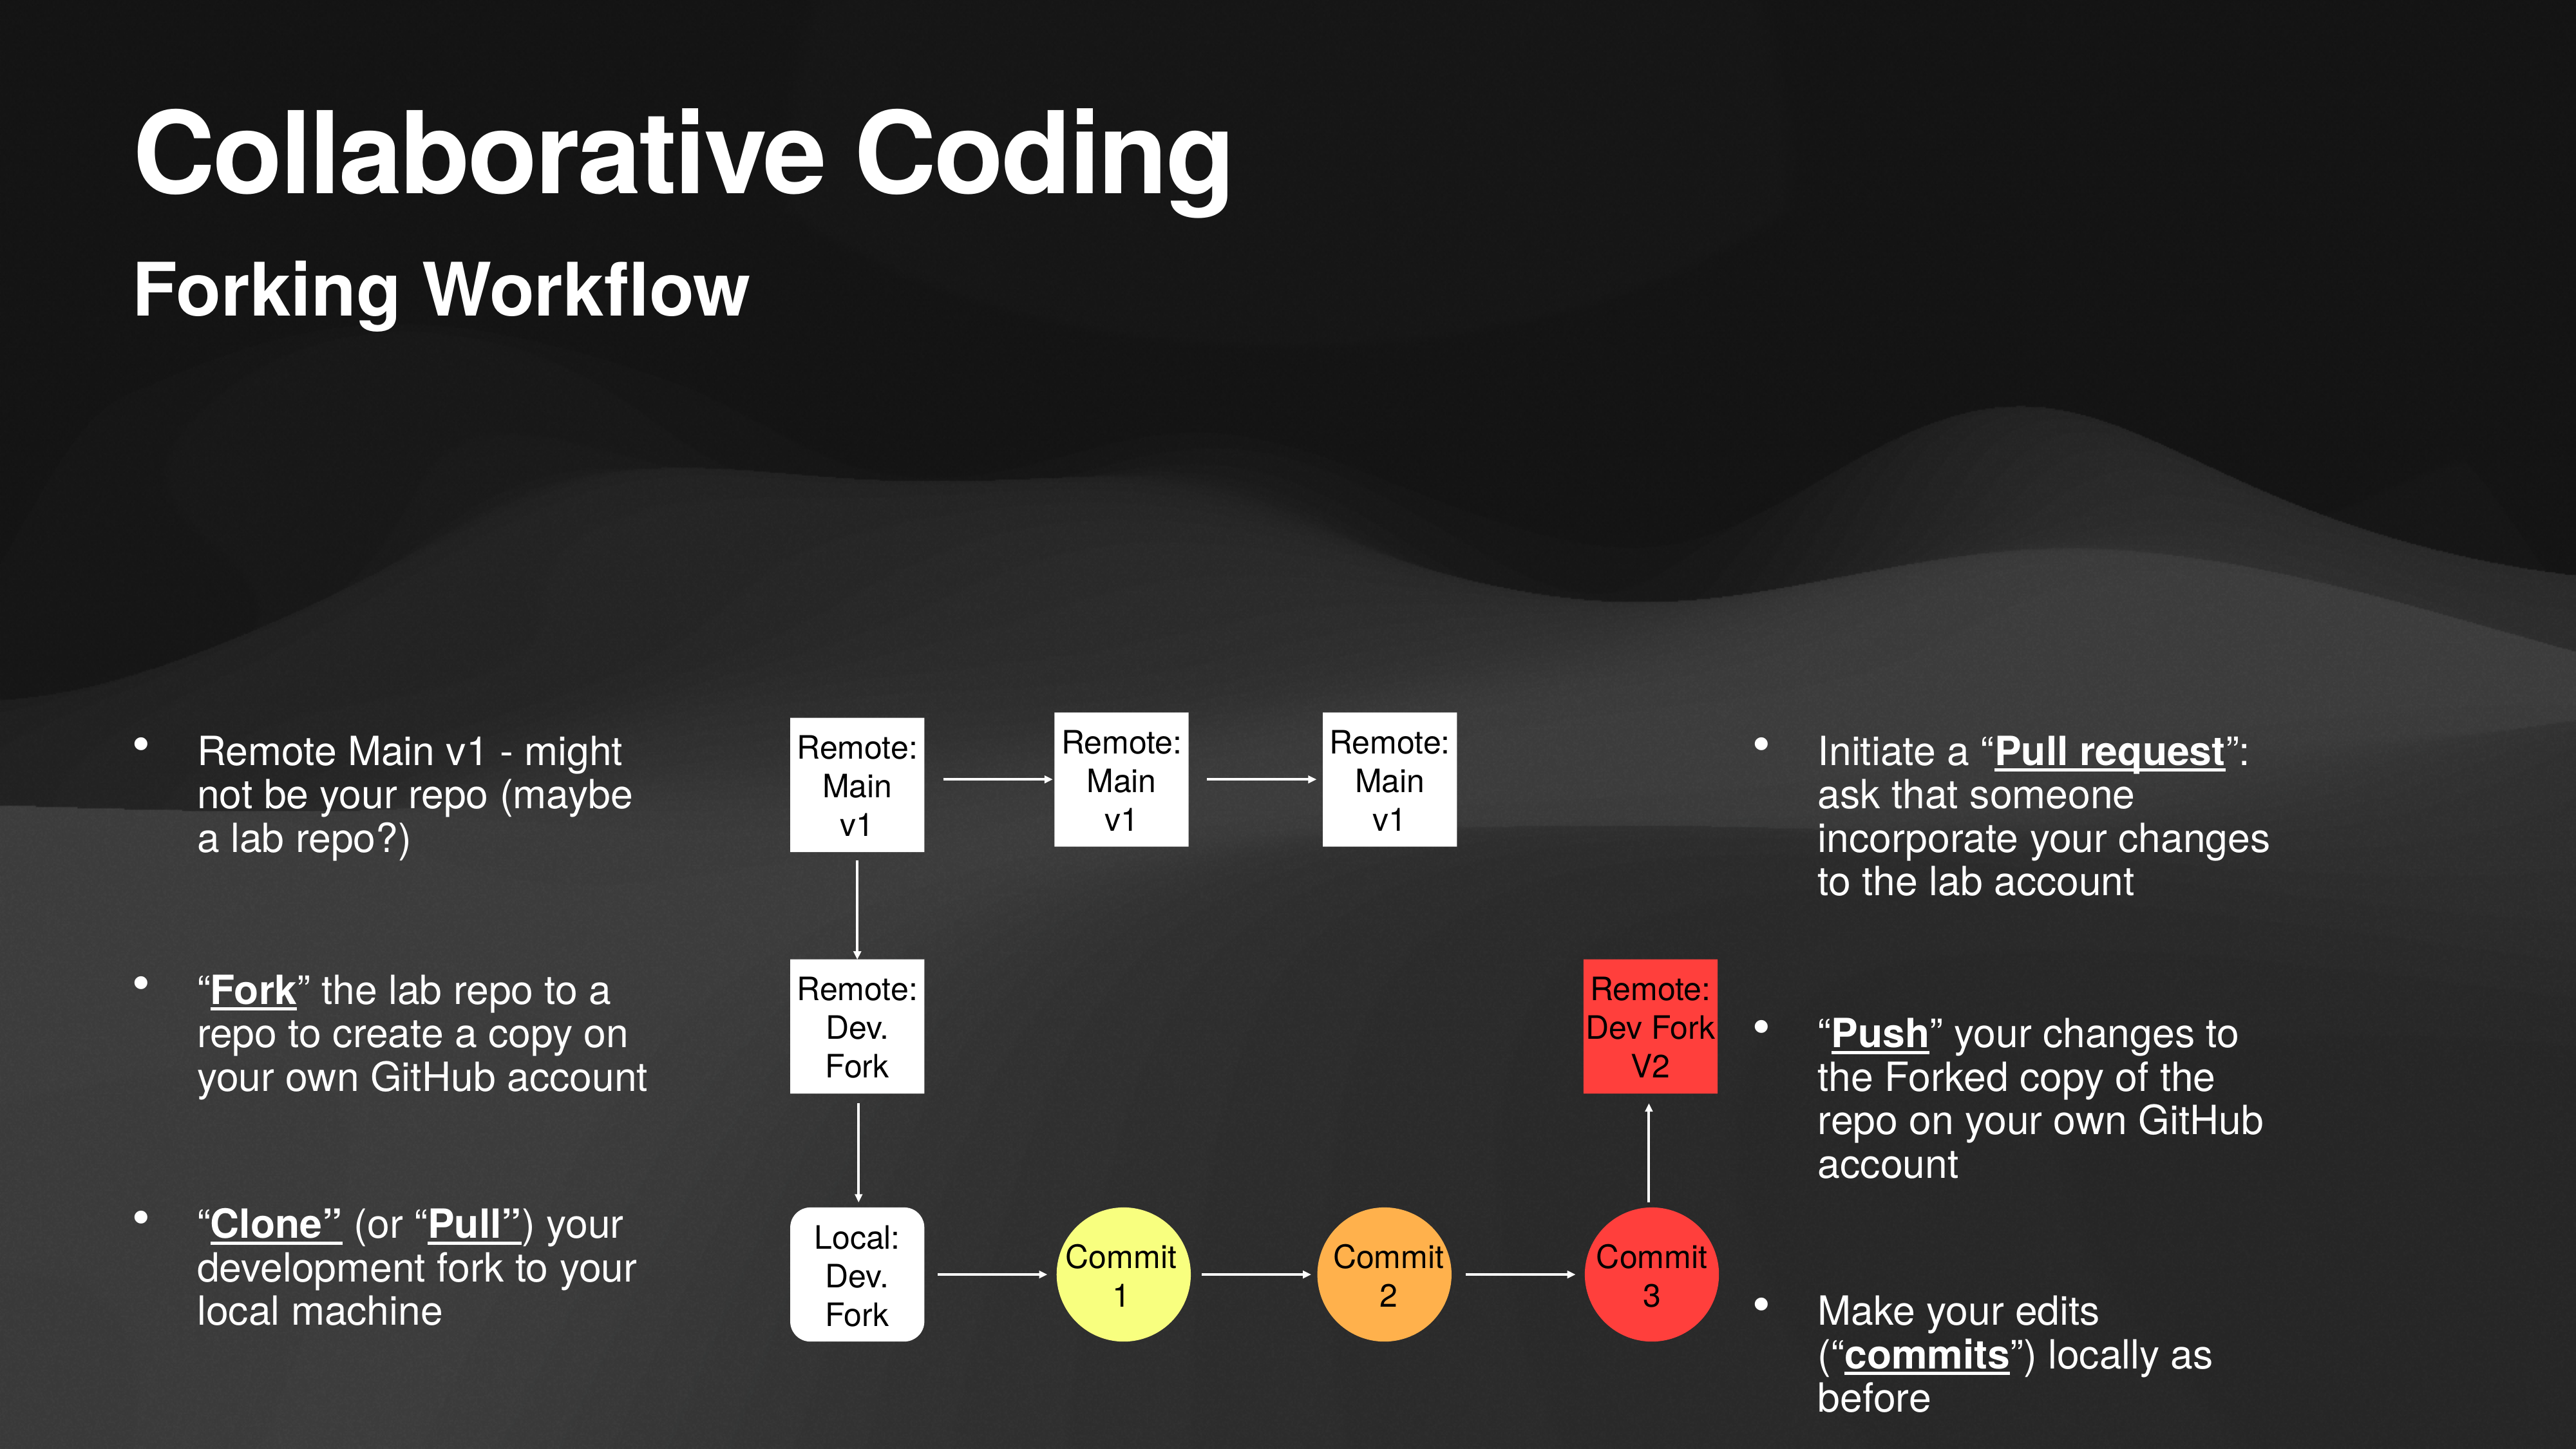

# Collaborative Coding
Forking Workflow

Remote:
Main
v1
Remote:
Main
v1

Remote:
Main
v1
Remote Main v1 - might not be your repo (maybe a lab repo?)
“Fork” the lab repo to a repo to create a copy on your own GitHub account
“Clone” (or “Pull”) your development fork to your local machine
Initiate a “Pull request”: ask that someone incorporate your changes to the lab account
“Push” your changes to the Forked copy of the repo on your own GitHub account
Make your edits (“commits”) locally as before

Remote:
Dev.
Fork
Remote:
Dev Fork
V2

Local:
Dev.
Fork
Commit
1
Commit
2
Commit
3